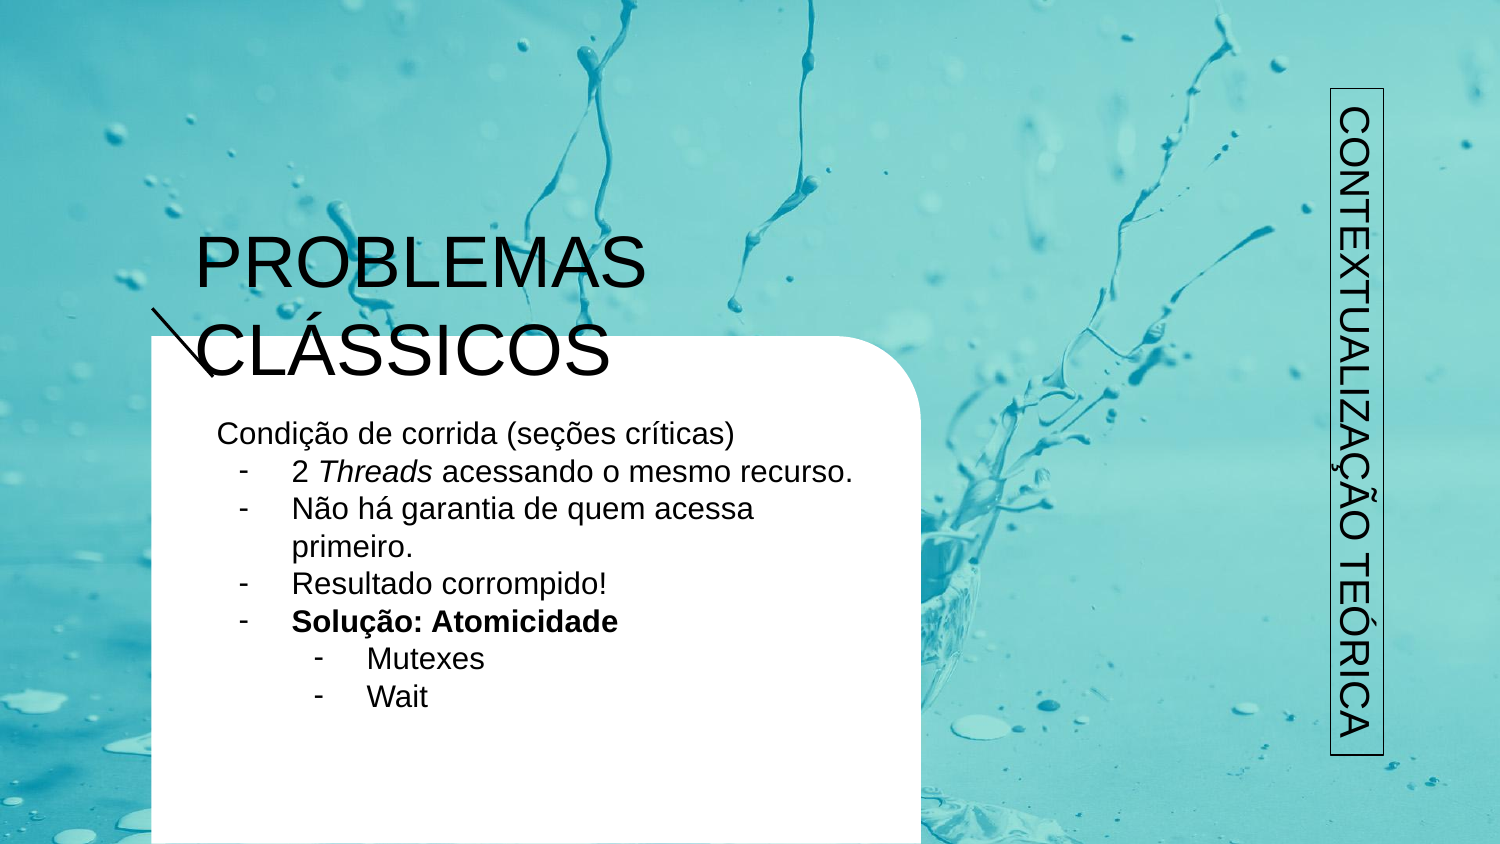

PROBLEMAS CLÁSSICOS

# CONTEXTUALIZAÇÃO TEÓRICA
Condição de corrida (seções críticas)
2 Threads acessando o mesmo recurso.
Não há garantia de quem acessa primeiro.
Resultado corrompido!
Solução: Atomicidade
Mutexes
Wait